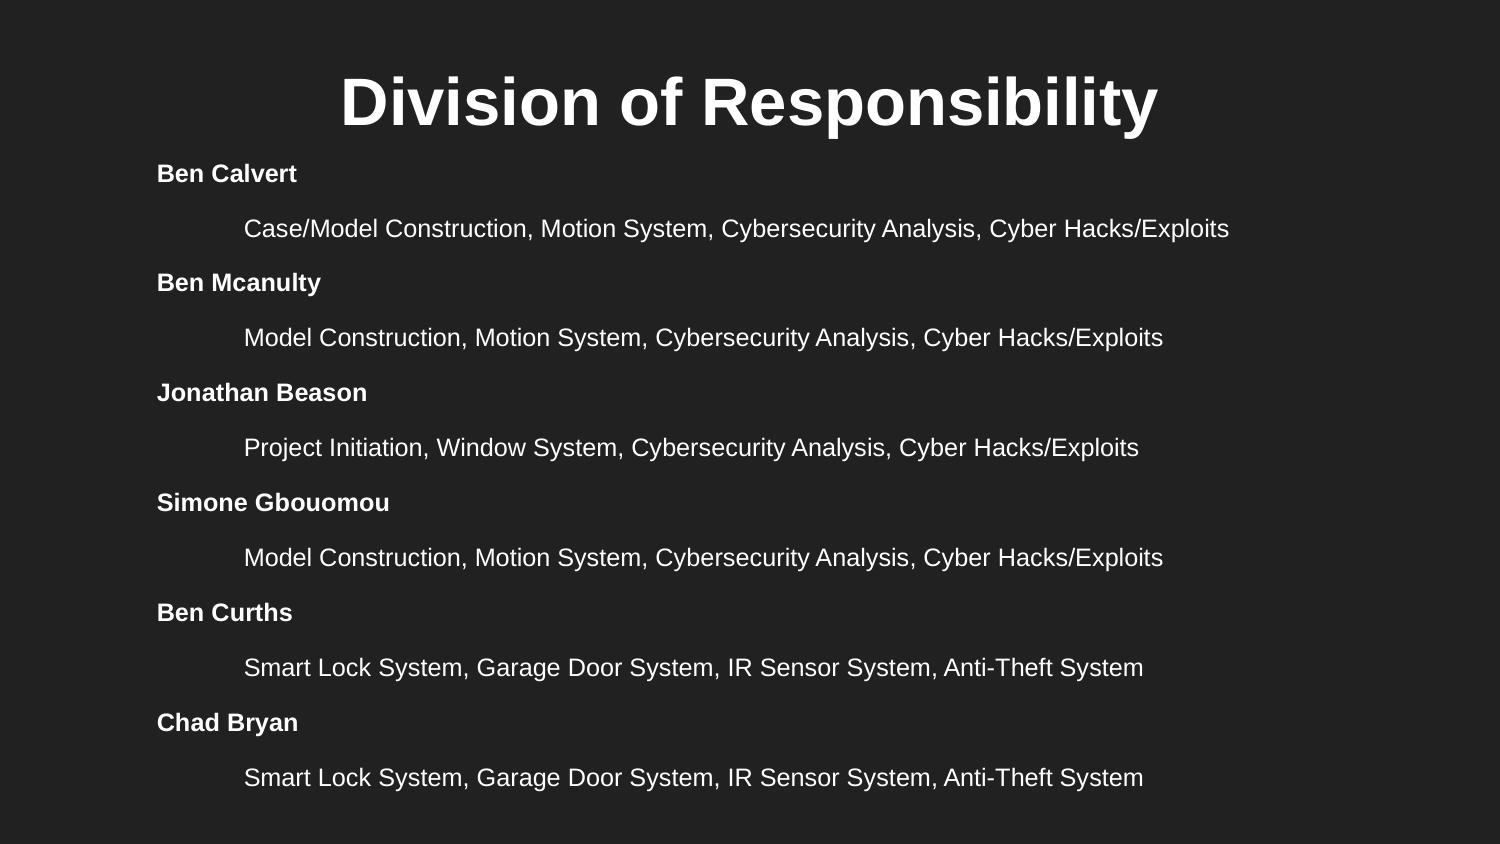

# Division of Responsibility
Ben Calvert
Case/Model Construction, Motion System, Cybersecurity Analysis, Cyber Hacks/Exploits
Ben Mcanulty
Model Construction, Motion System, Cybersecurity Analysis, Cyber Hacks/Exploits
Jonathan Beason
Project Initiation, Window System, Cybersecurity Analysis, Cyber Hacks/Exploits
Simone Gbouomou
Model Construction, Motion System, Cybersecurity Analysis, Cyber Hacks/Exploits
Ben Curths
Smart Lock System, Garage Door System, IR Sensor System, Anti-Theft System
Chad Bryan
Smart Lock System, Garage Door System, IR Sensor System, Anti-Theft System